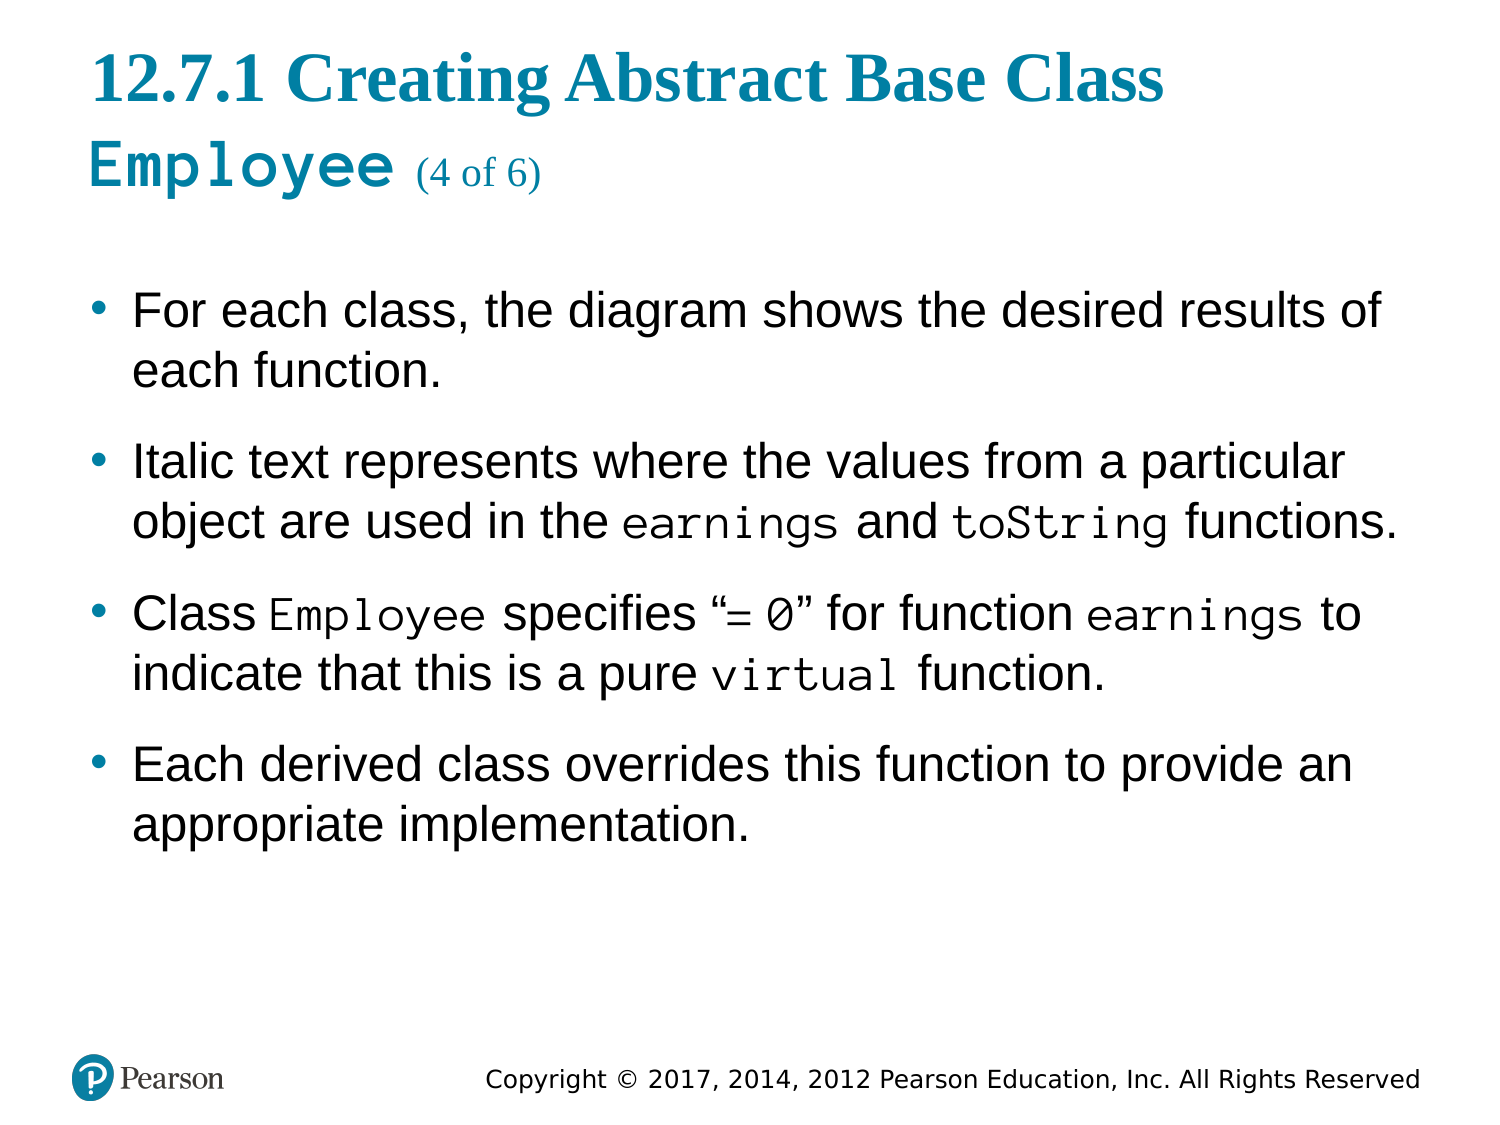

# 12.7.1 Creating Abstract Base Class Employee (4 of 6)
For each class, the diagram shows the desired results of each function.
Italic text represents where the values from a particular object are used in the earnings and toString functions.
Class Employee specifies “= 0” for function earnings to indicate that this is a pure virtual function.
Each derived class overrides this function to provide an appropriate implementation.